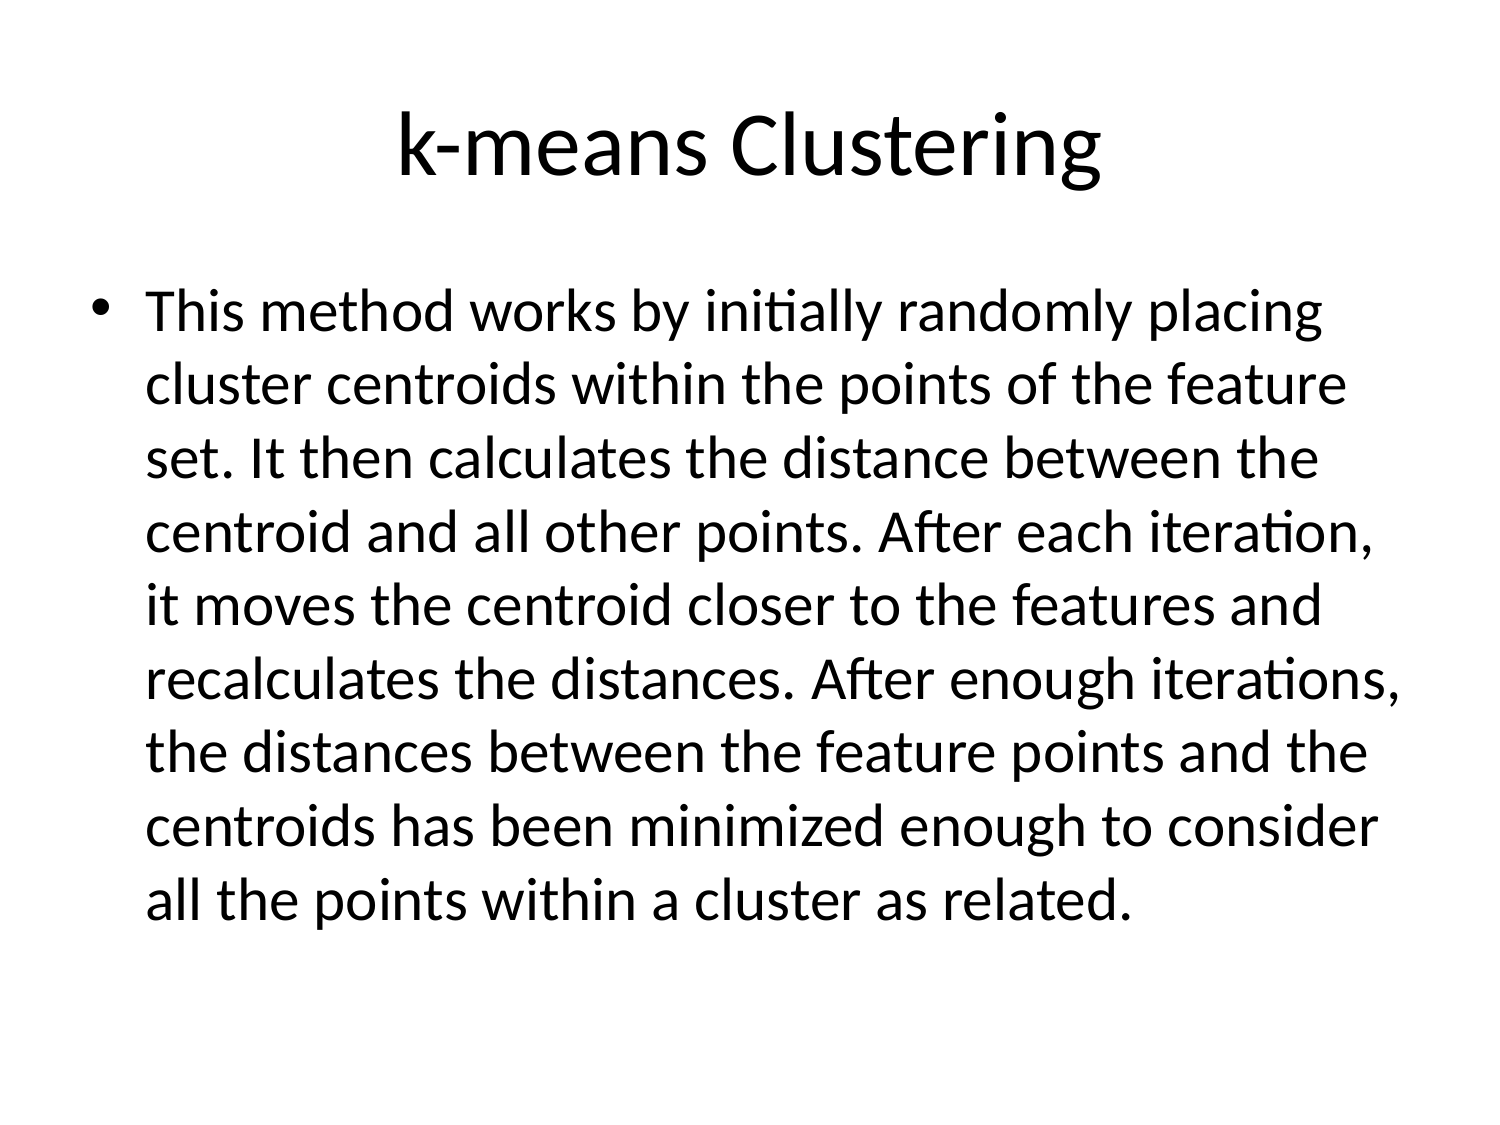

# k-means Clustering
This method works by initially randomly placing cluster centroids within the points of the feature set. It then calculates the distance between the centroid and all other points. After each iteration, it moves the centroid closer to the features and recalculates the distances. After enough iterations, the distances between the feature points and the centroids has been minimized enough to consider all the points within a cluster as related.